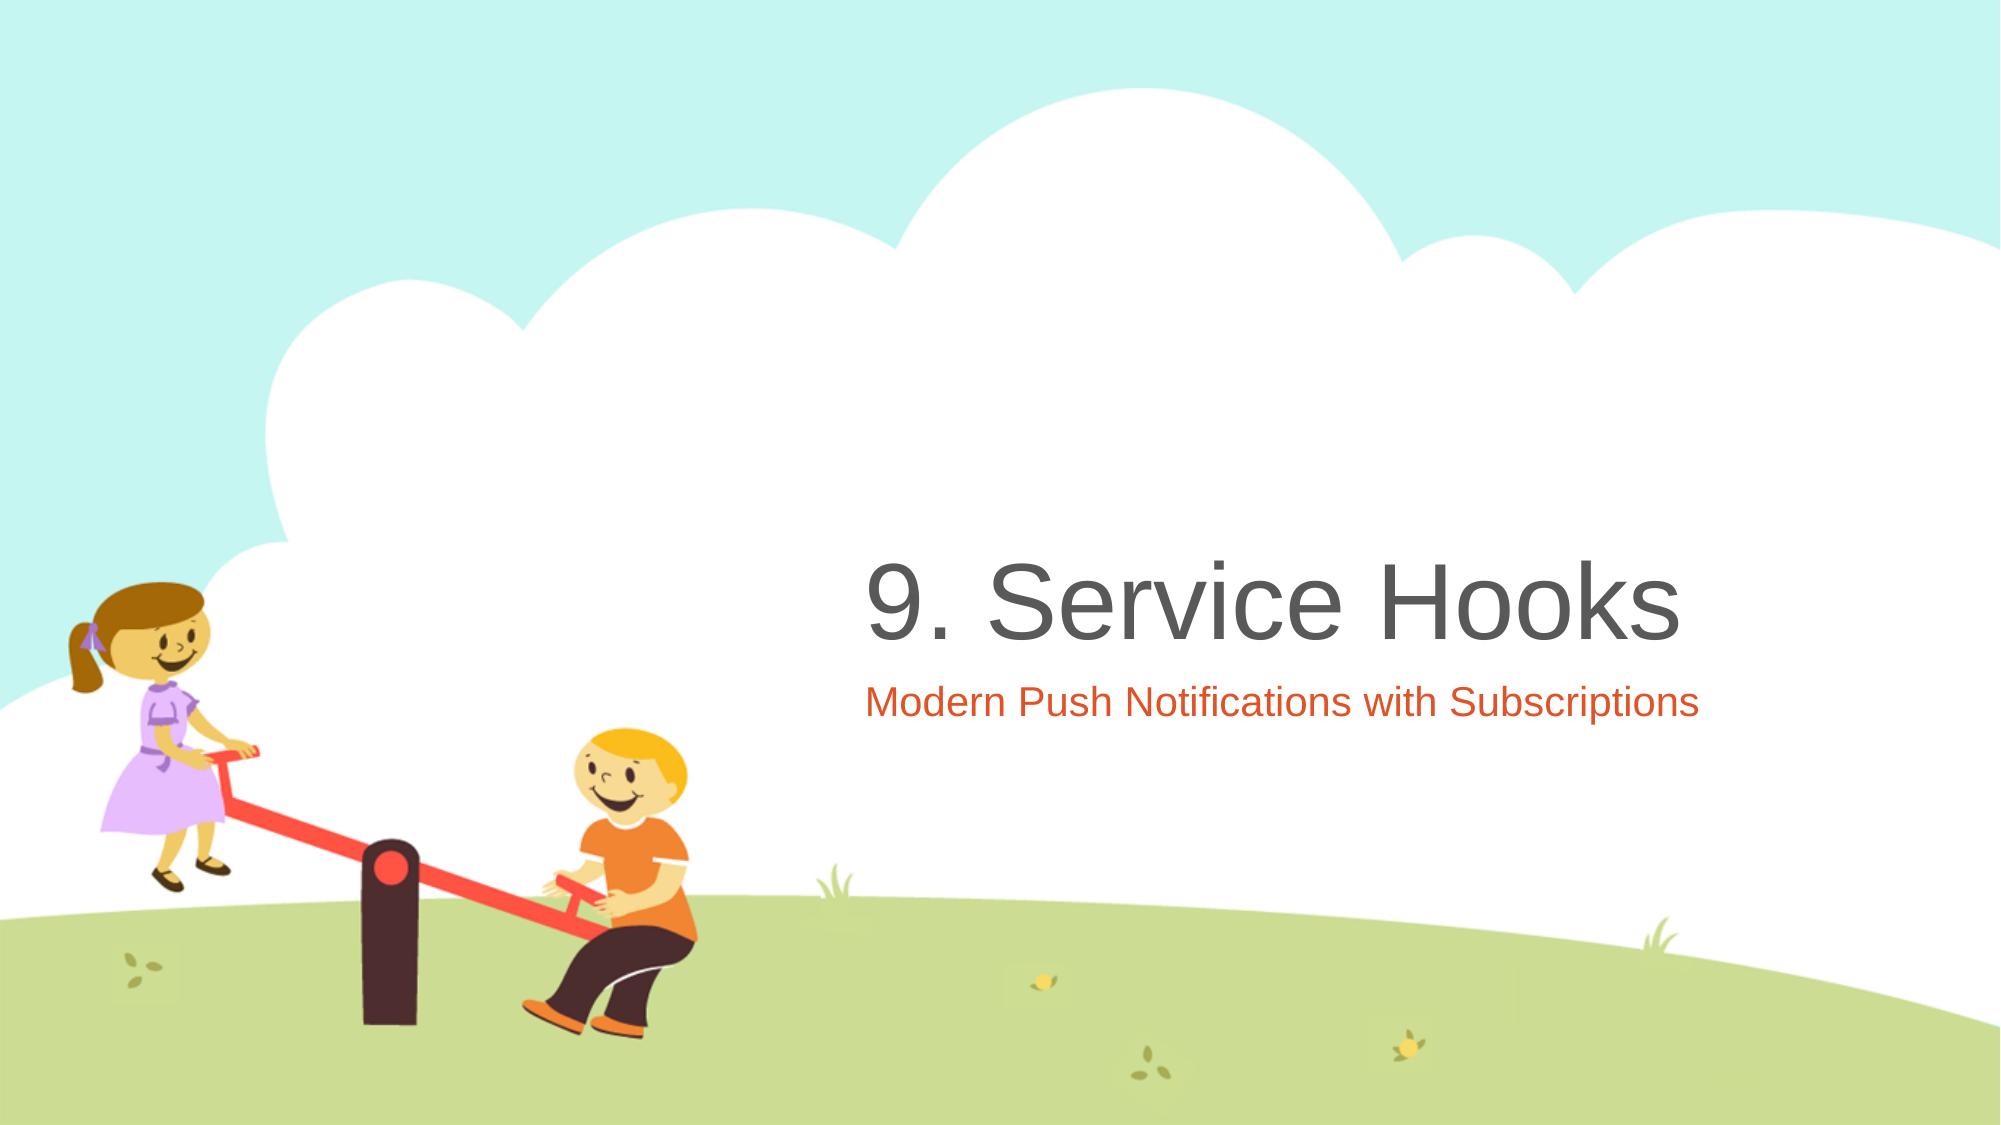

# 9. Service Hooks
Modern Push Notifications with Subscriptions